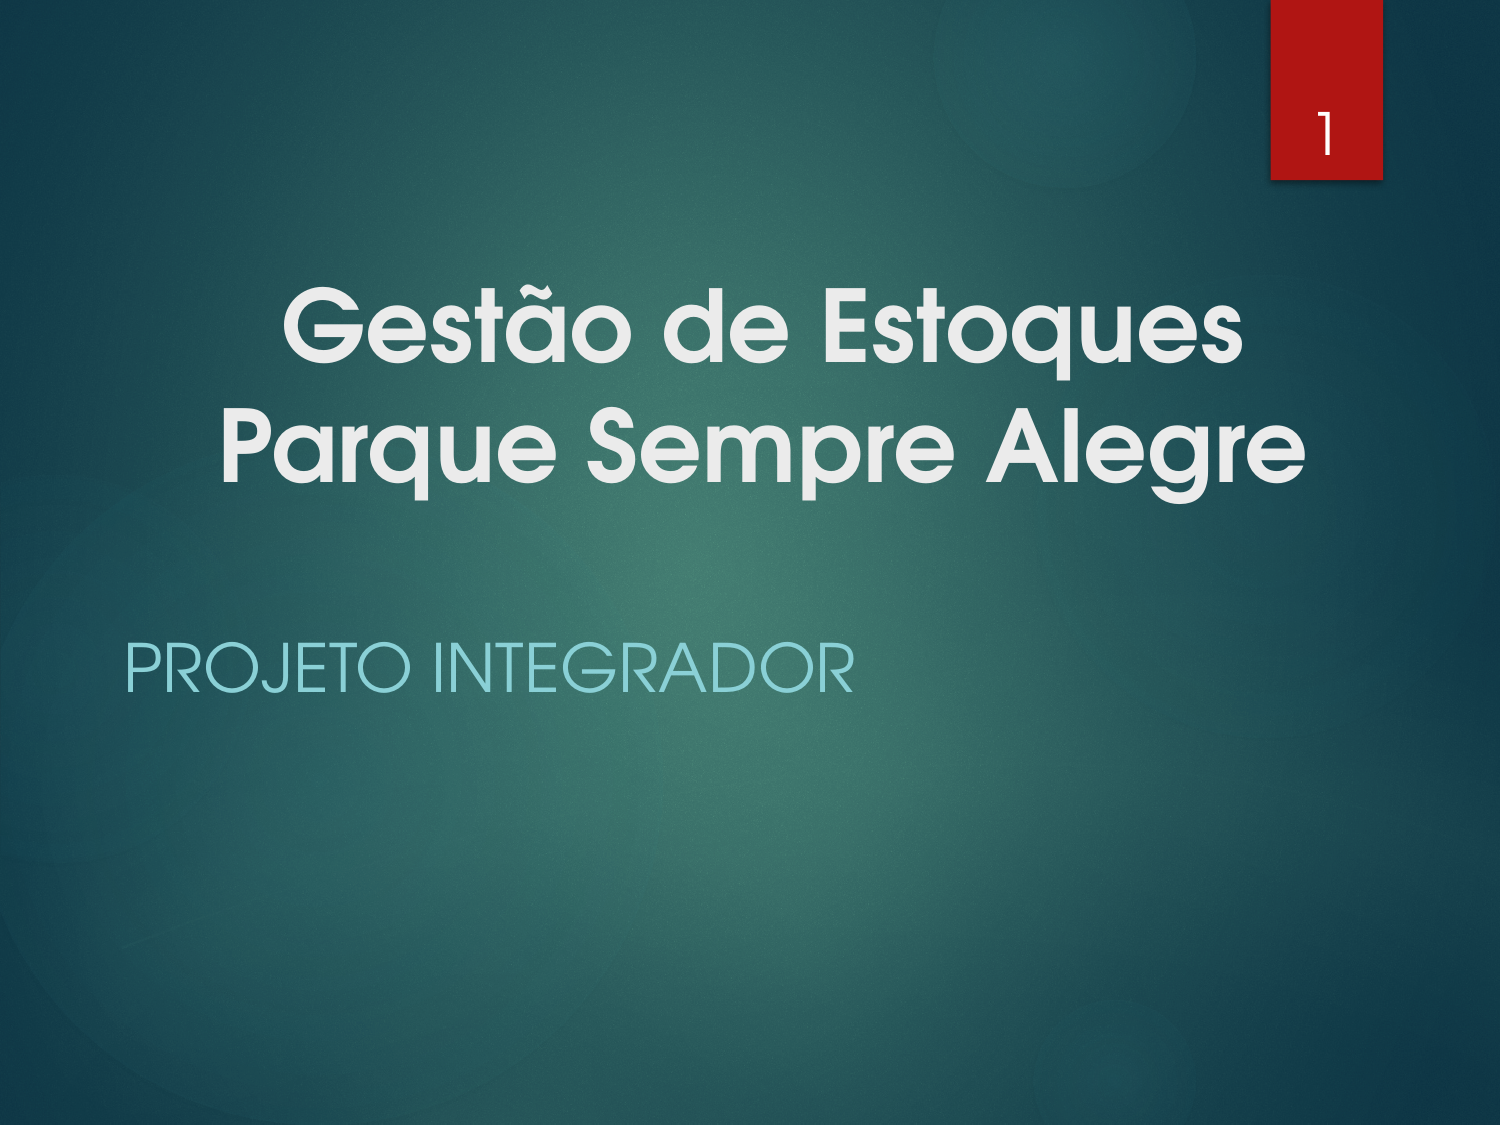

1
# Gestão de Estoques Parque Sempre Alegre
Projeto integrador